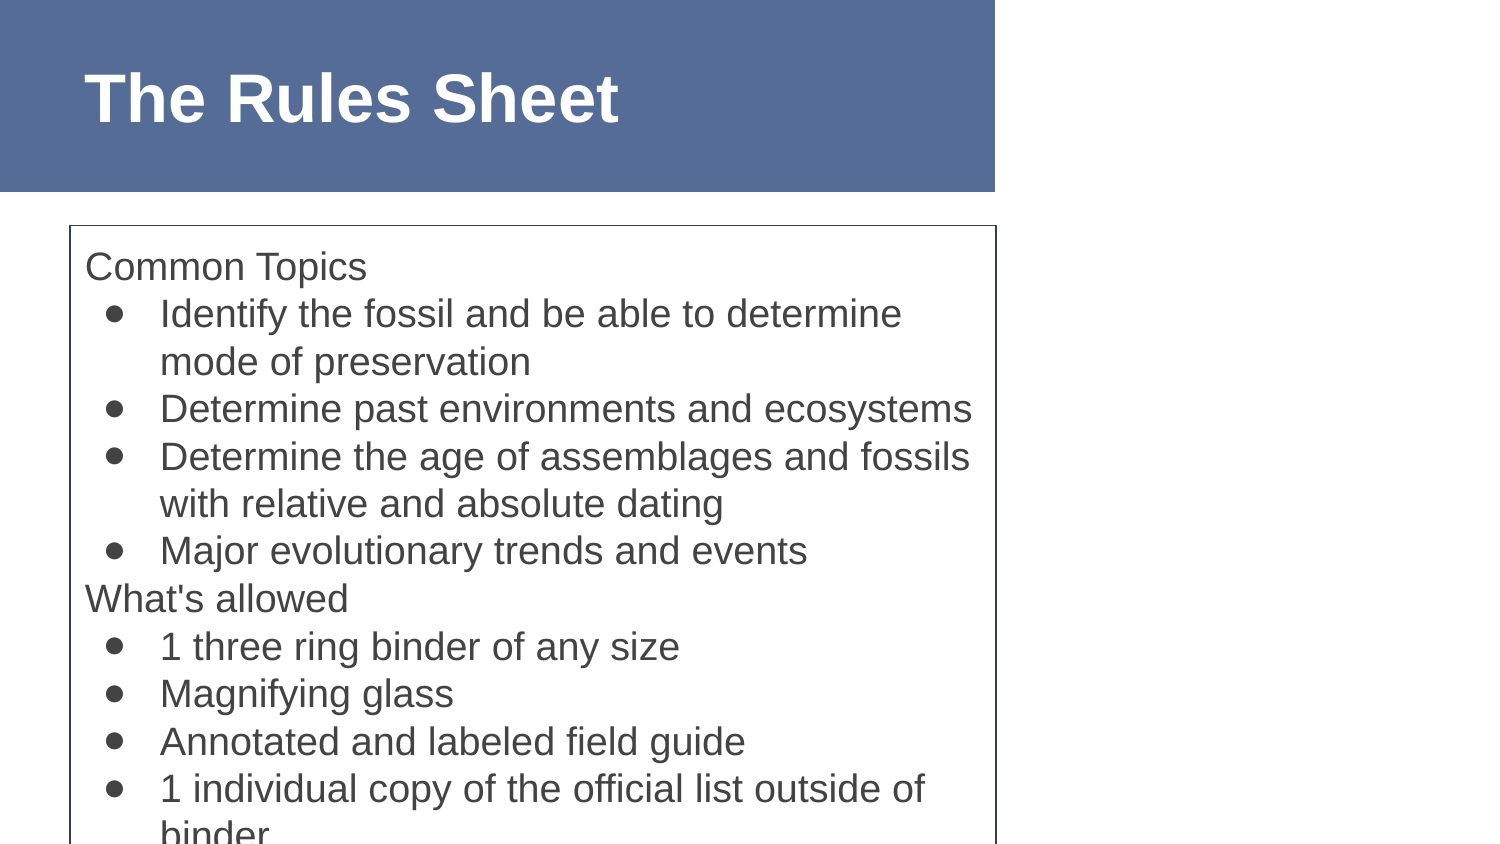

The Rules Sheet
Common Topics
Identify the fossil and be able to determine mode of preservation
Determine past environments and ecosystems
Determine the age of assemblages and fossils with relative and absolute dating
Major evolutionary trends and events
What's allowed
1 three ring binder of any size
Magnifying glass
Annotated and labeled field guide
1 individual copy of the official list outside of binder